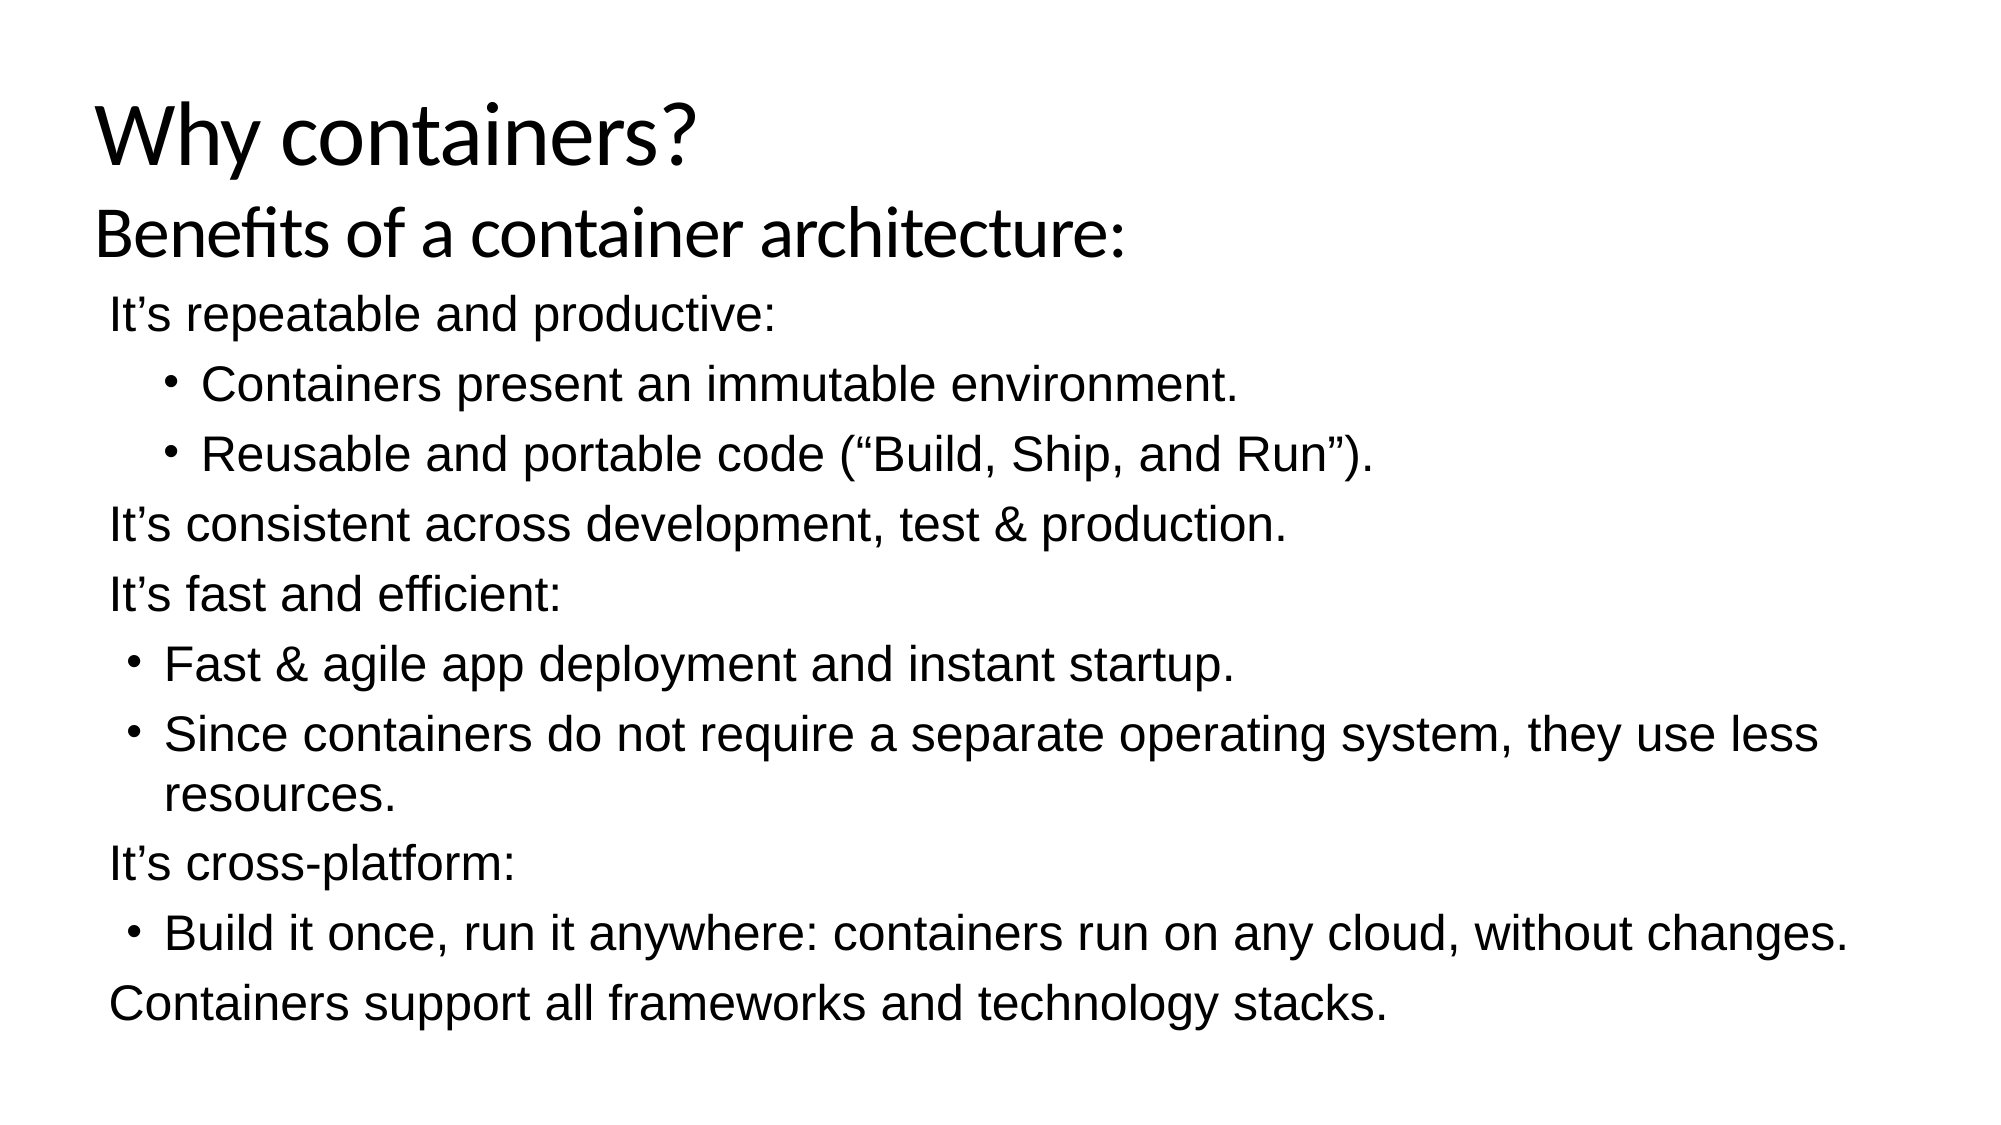

# Why containers? Benefits of a container architecture:
It’s repeatable and productive:
Containers present an immutable environment.
Reusable and portable code (“Build, Ship, and Run”).
It’s consistent across development, test & production.
It’s fast and efficient:
Fast & agile app deployment and instant startup.
Since containers do not require a separate operating system, they use less resources.
It’s cross-platform:
Build it once, run it anywhere: containers run on any cloud, without changes.
Containers support all frameworks and technology stacks.